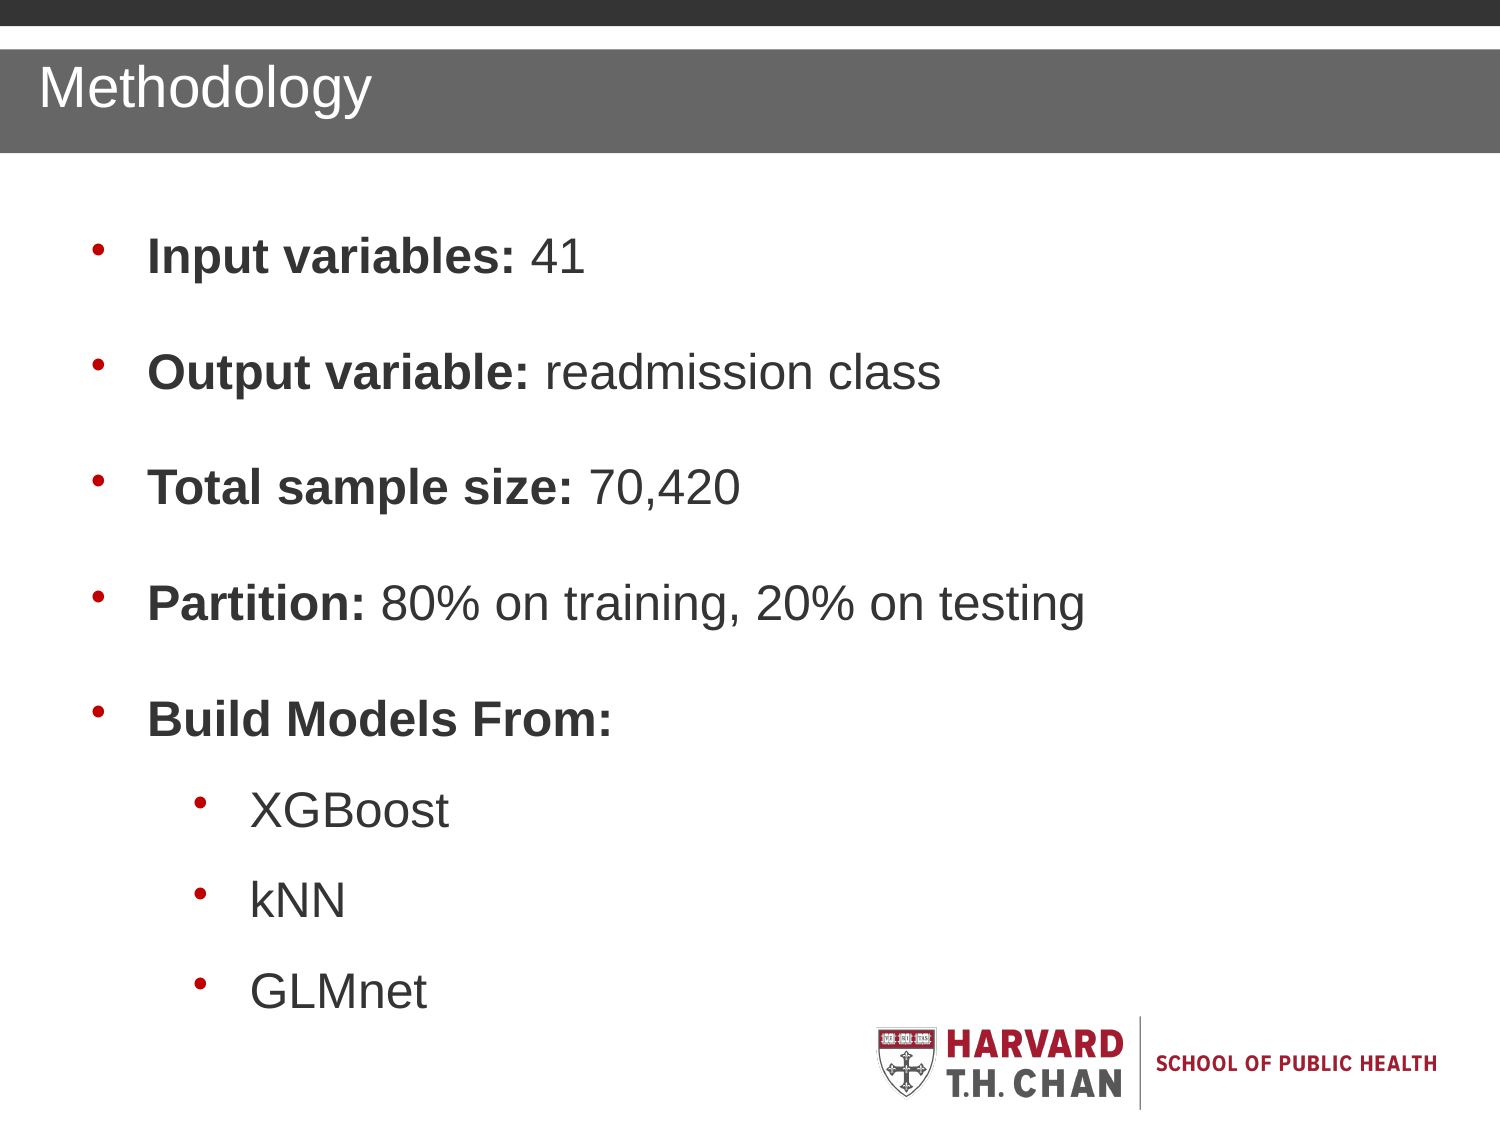

Methodology
Input variables: 41
Output variable: readmission class
Total sample size: 70,420
Partition: 80% on training, 20% on testing
Build Models From:
XGBoost
kNN
GLMnet

Solution: SMOTE Algorithm For Unbalanced Classification Problems